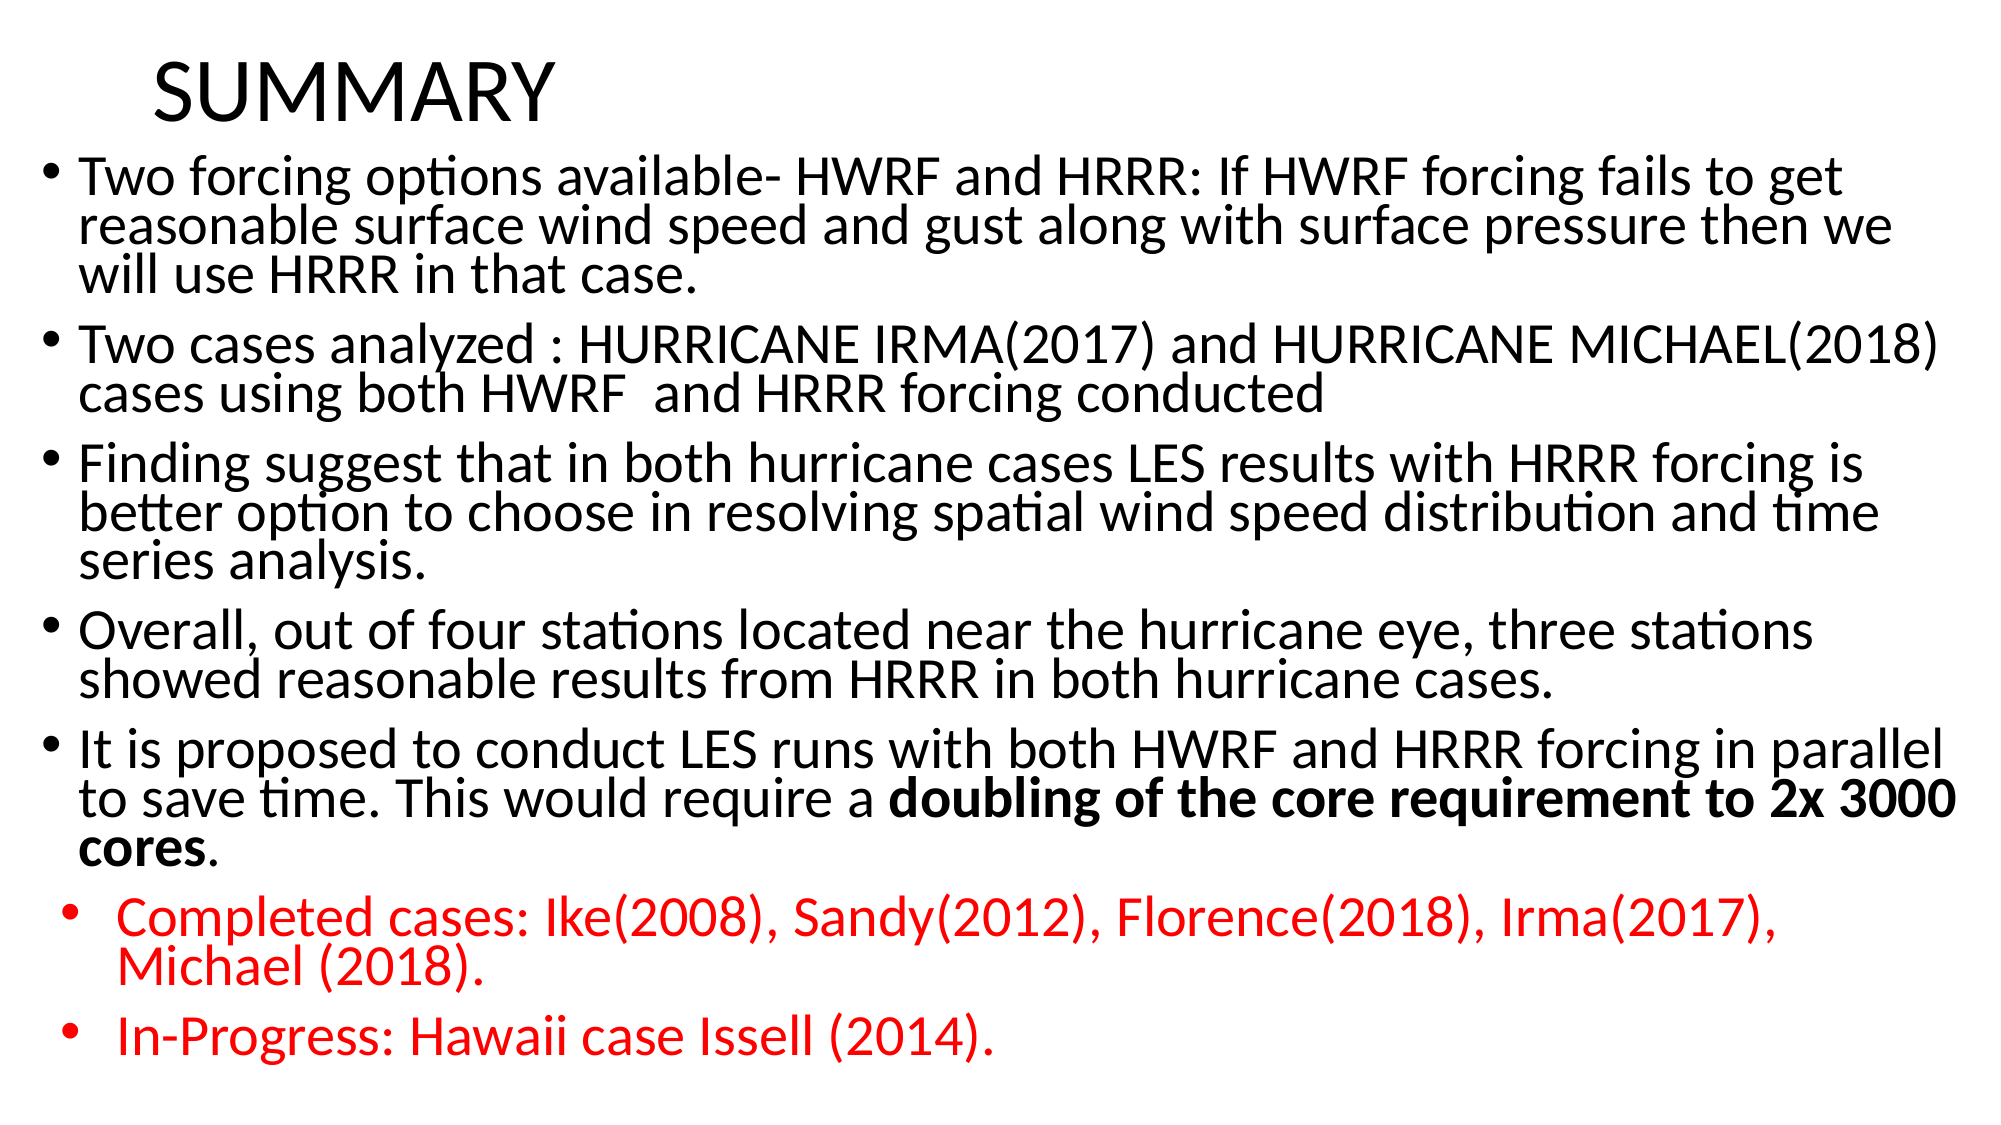

# SUMMARY
Two forcing options available- HWRF and HRRR: If HWRF forcing fails to get reasonable surface wind speed and gust along with surface pressure then we will use HRRR in that case.
Two cases analyzed : HURRICANE IRMA(2017) and HURRICANE MICHAEL(2018) cases using both HWRF  and HRRR forcing conducted
Finding suggest that in both hurricane cases LES results with HRRR forcing is better option to choose in resolving spatial wind speed distribution and time series analysis.
Overall, out of four stations located near the hurricane eye, three stations showed reasonable results from HRRR in both hurricane cases.
It is proposed to conduct LES runs with both HWRF and HRRR forcing in parallel to save time. This would require a doubling of the core requirement to 2x 3000 cores.
Completed cases: Ike(2008), Sandy(2012), Florence(2018), Irma(2017), Michael (2018).
In-Progress: Hawaii case Issell (2014).